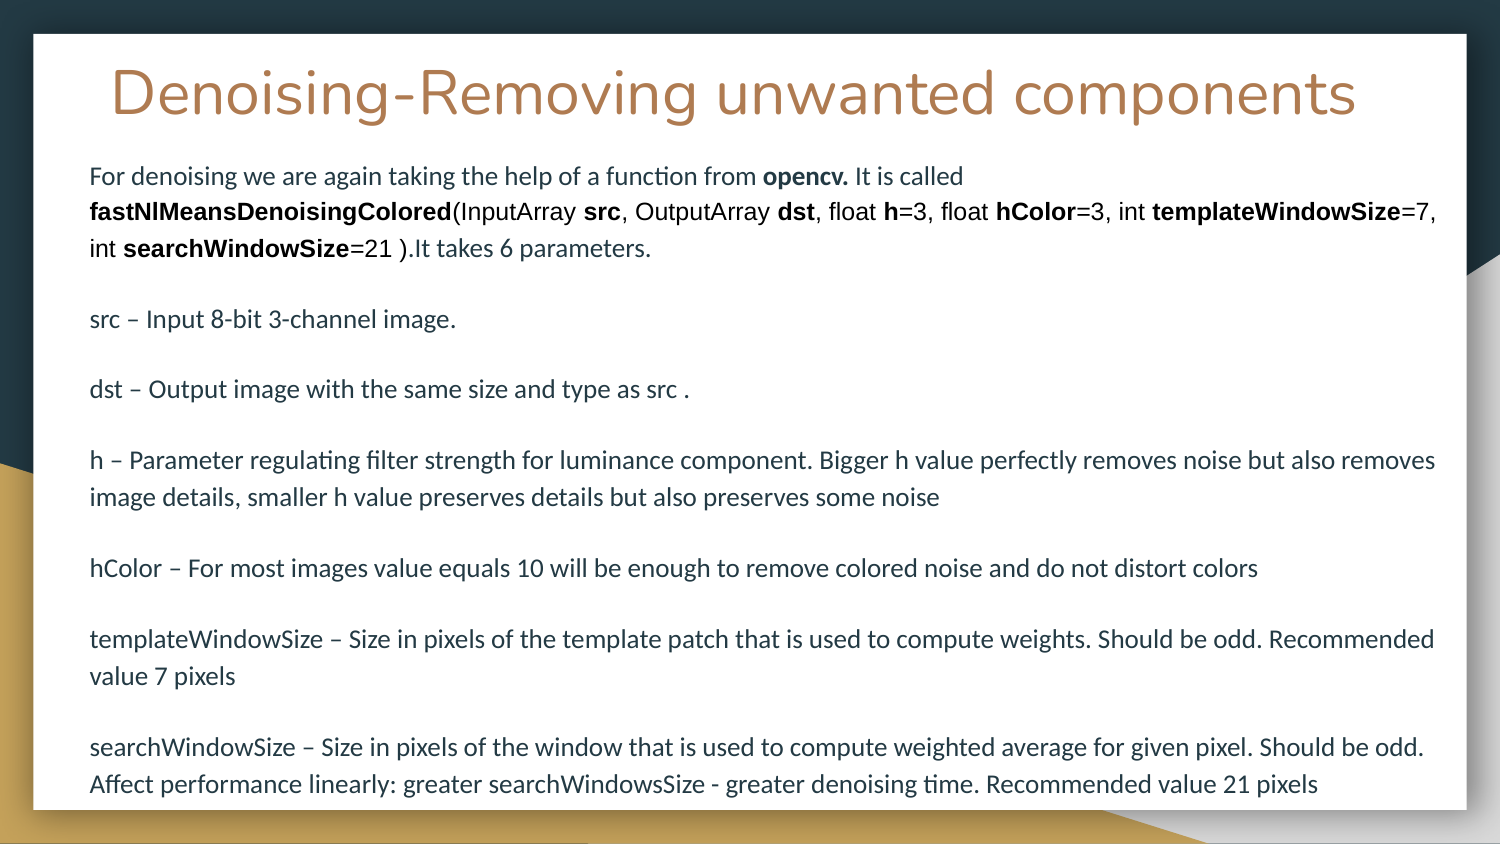

# Denoising-Removing unwanted components
For denoising we are again taking the help of a function from opencv. It is called fastNlMeansDenoisingColored(InputArray src, OutputArray dst, float h=3, float hColor=3, int templateWindowSize=7, int searchWindowSize=21 ).It takes 6 parameters.
src – Input 8-bit 3-channel image.
dst – Output image with the same size and type as src .
h – Parameter regulating filter strength for luminance component. Bigger h value perfectly removes noise but also removes image details, smaller h value preserves details but also preserves some noise
hColor – For most images value equals 10 will be enough to remove colored noise and do not distort colors
templateWindowSize – Size in pixels of the template patch that is used to compute weights. Should be odd. Recommended value 7 pixels
searchWindowSize – Size in pixels of the window that is used to compute weighted average for given pixel. Should be odd. Affect performance linearly: greater searchWindowsSize - greater denoising time. Recommended value 21 pixels